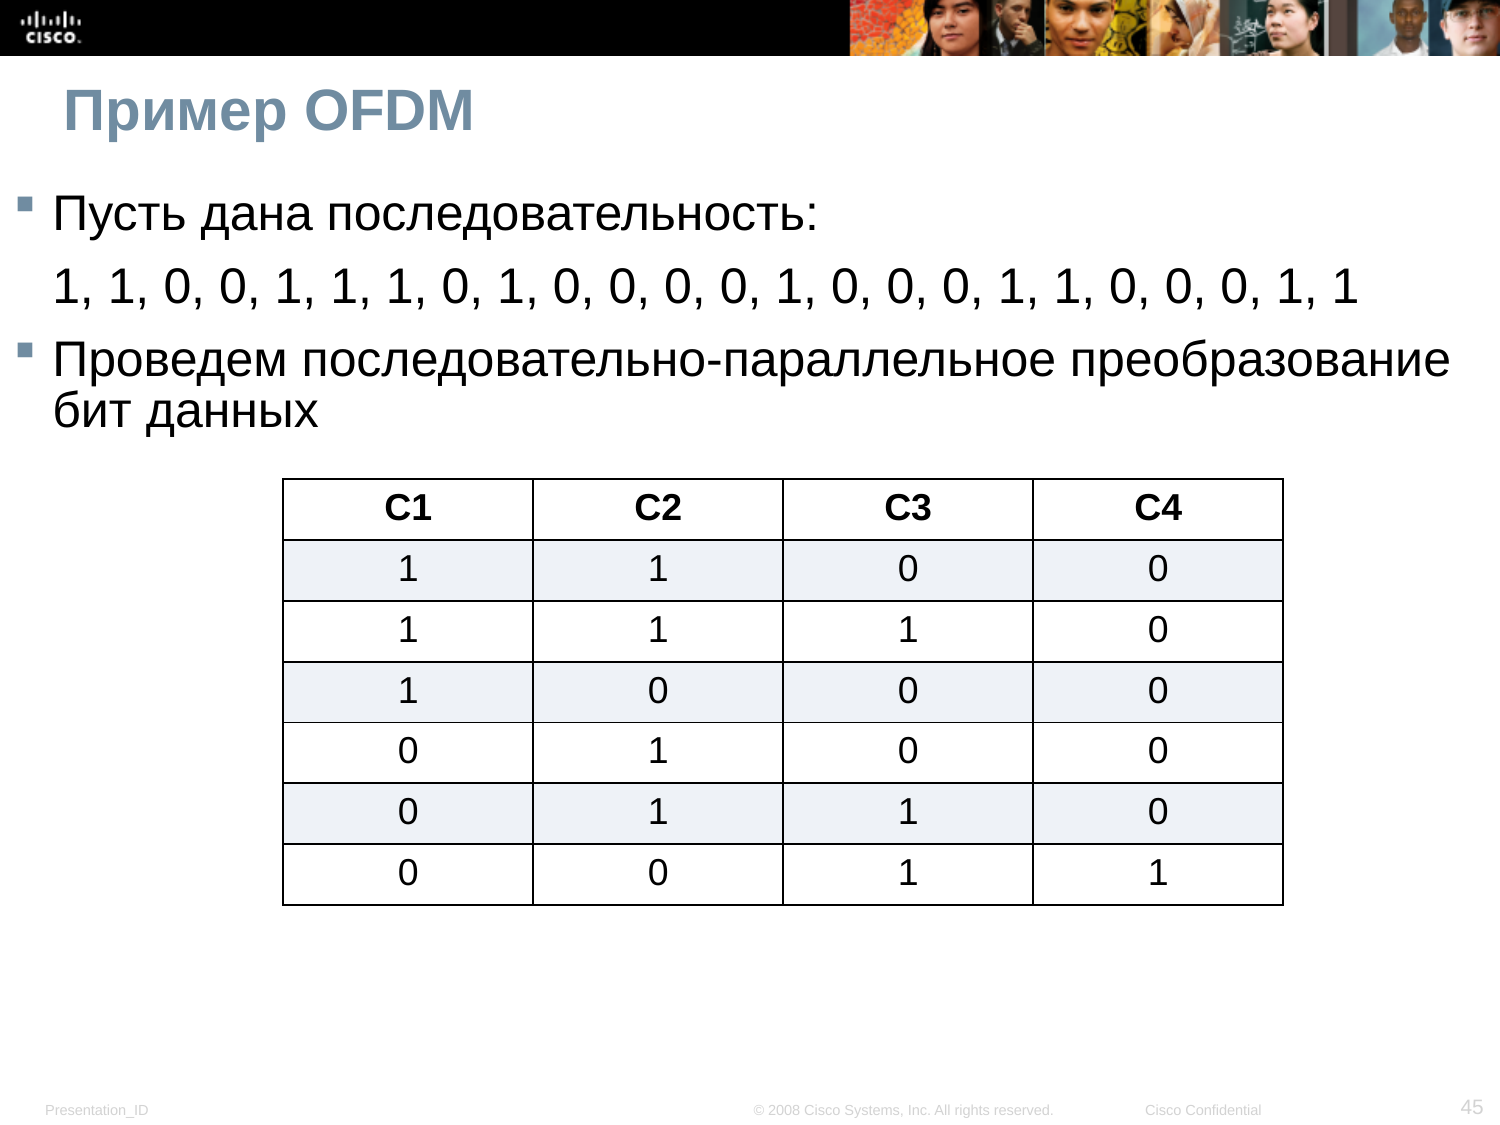

# Пример OFDM
Пусть дана последовательность:
	1, 1, 0, 0, 1, 1, 1, 0, 1, 0, 0, 0, 0, 1, 0, 0, 0, 1, 1, 0, 0, 0, 1, 1
Проведем последовательно-параллельное преобразование бит данных

| С1 | С2 | С3 | С4 |
| --- | --- | --- | --- |
| 1 | 1 | 0 | 0 |
| 1 | 1 | 1 | 0 |
| 1 | 0 | 0 | 0 |
| 0 | 1 | 0 | 0 |
| 0 | 1 | 1 | 0 |
| 0 | 0 | 1 | 1 |